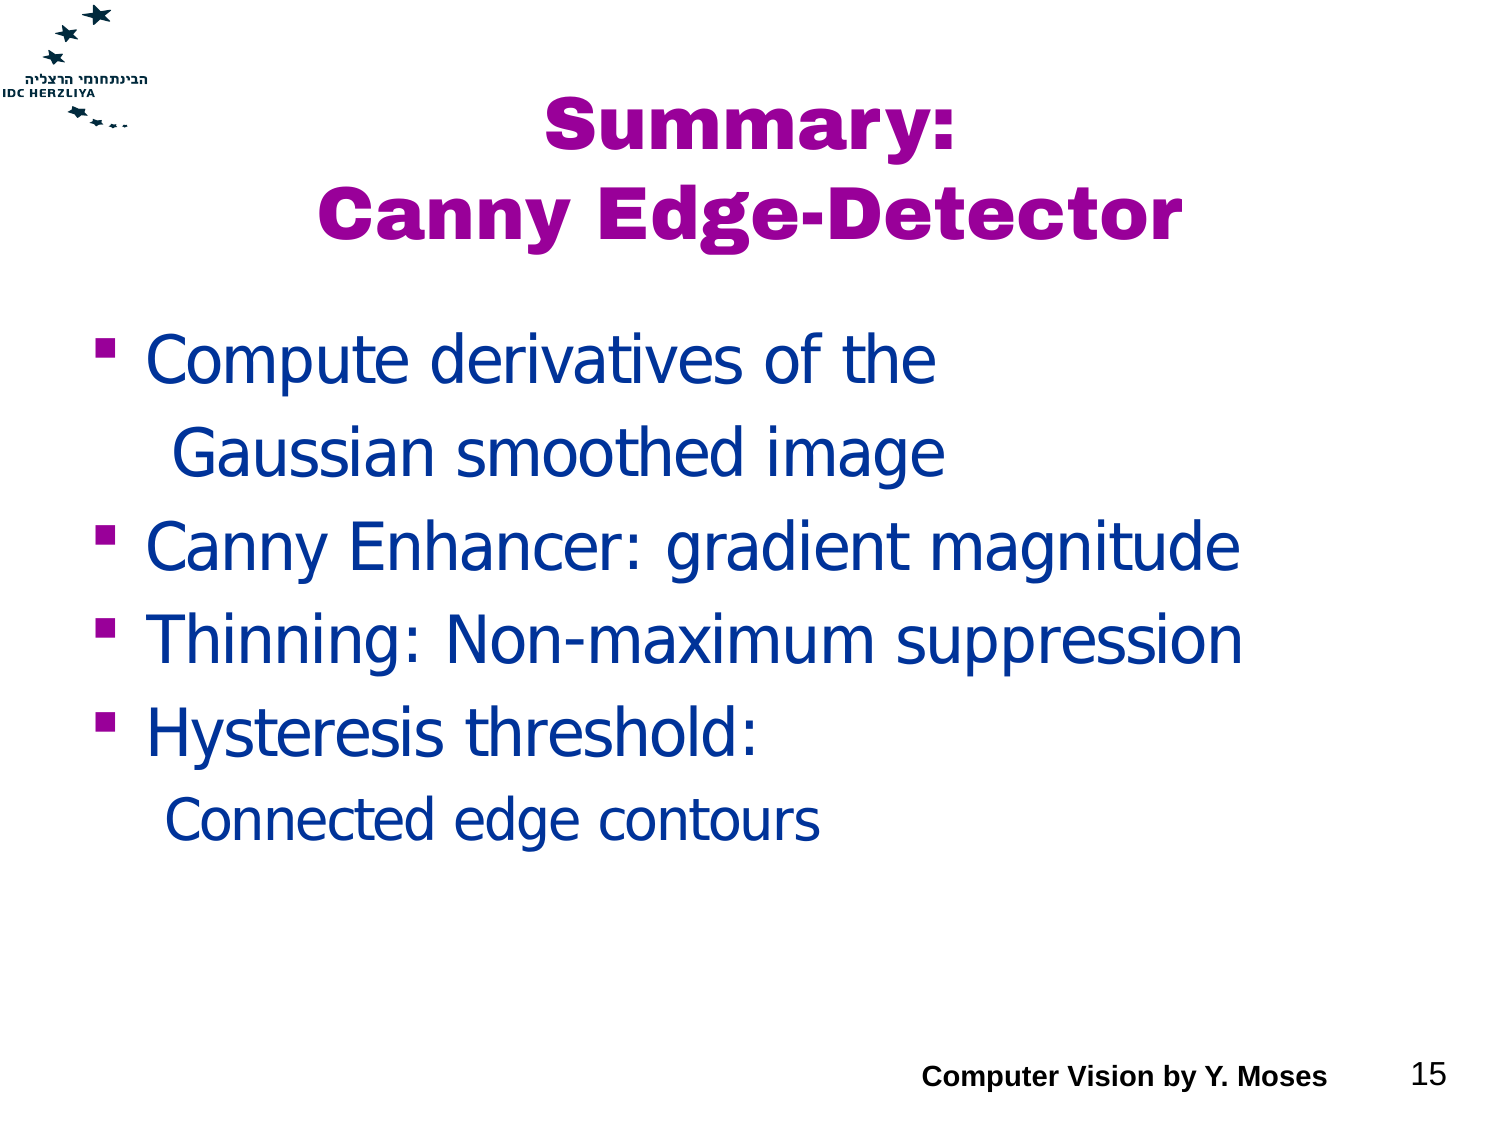

# Summary: Canny Edge-Detector
Compute derivatives of the
    Gaussian smoothed image
Canny Enhancer: gradient magnitude
Thinning: Non-maximum suppression
Hysteresis threshold:
Connected edge contours
Computer Vision by Y. Moses
15